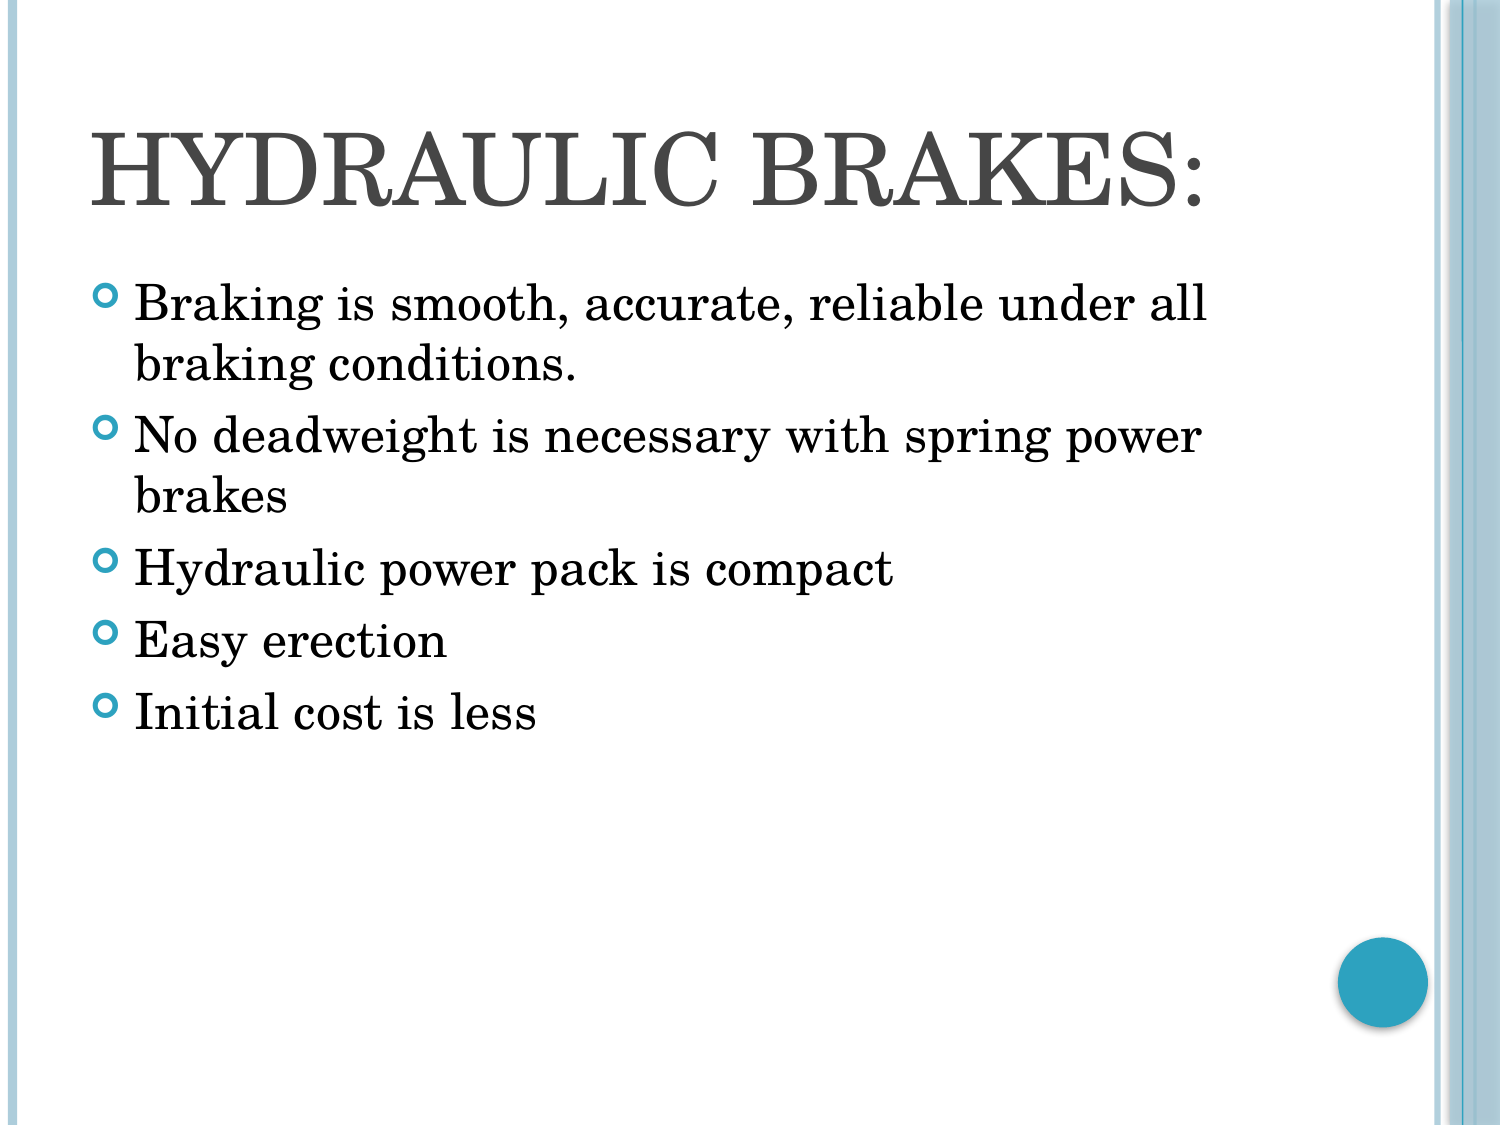

# HYDRAULIC BRAKES:
Braking is smooth, accurate, reliable under all braking conditions.
No deadweight is necessary with spring power brakes
Hydraulic power pack is compact
Easy erection
Initial cost is less